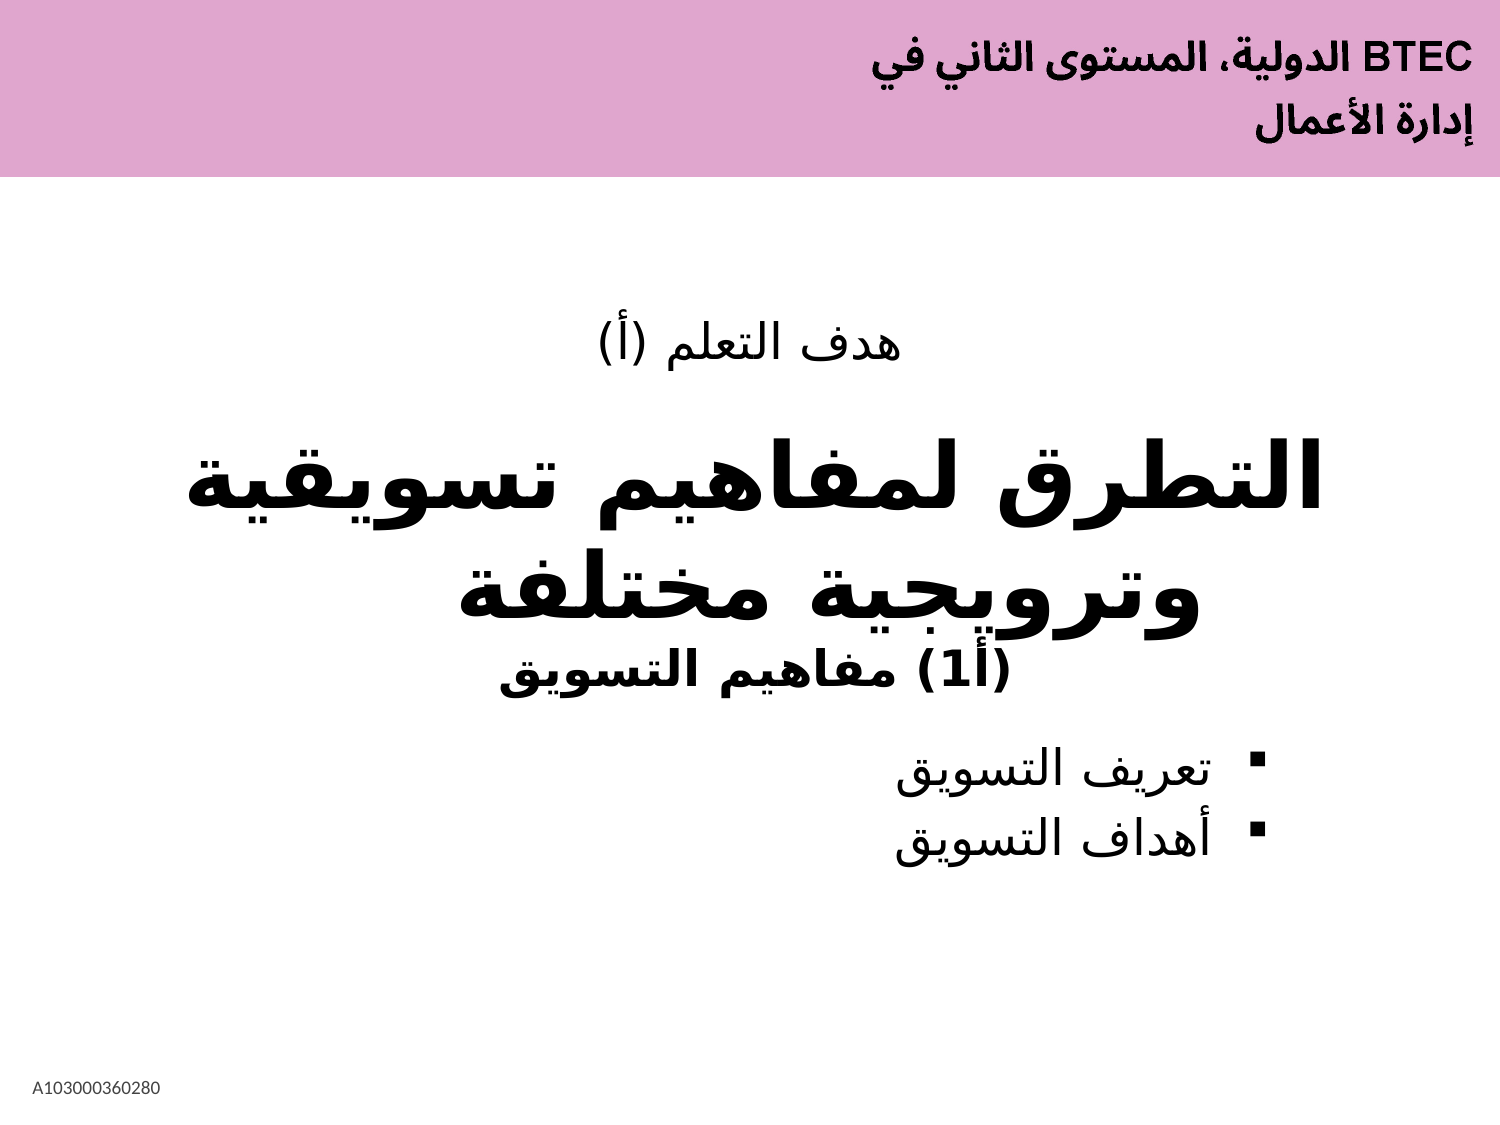

# هدف التعلم (أ)
التطرق لمفاهيم تسويقية وترويجية مختلفة
(أ1) مفاهيم التسويق
تعريف التسويق
أهداف التسويق
A103000360280